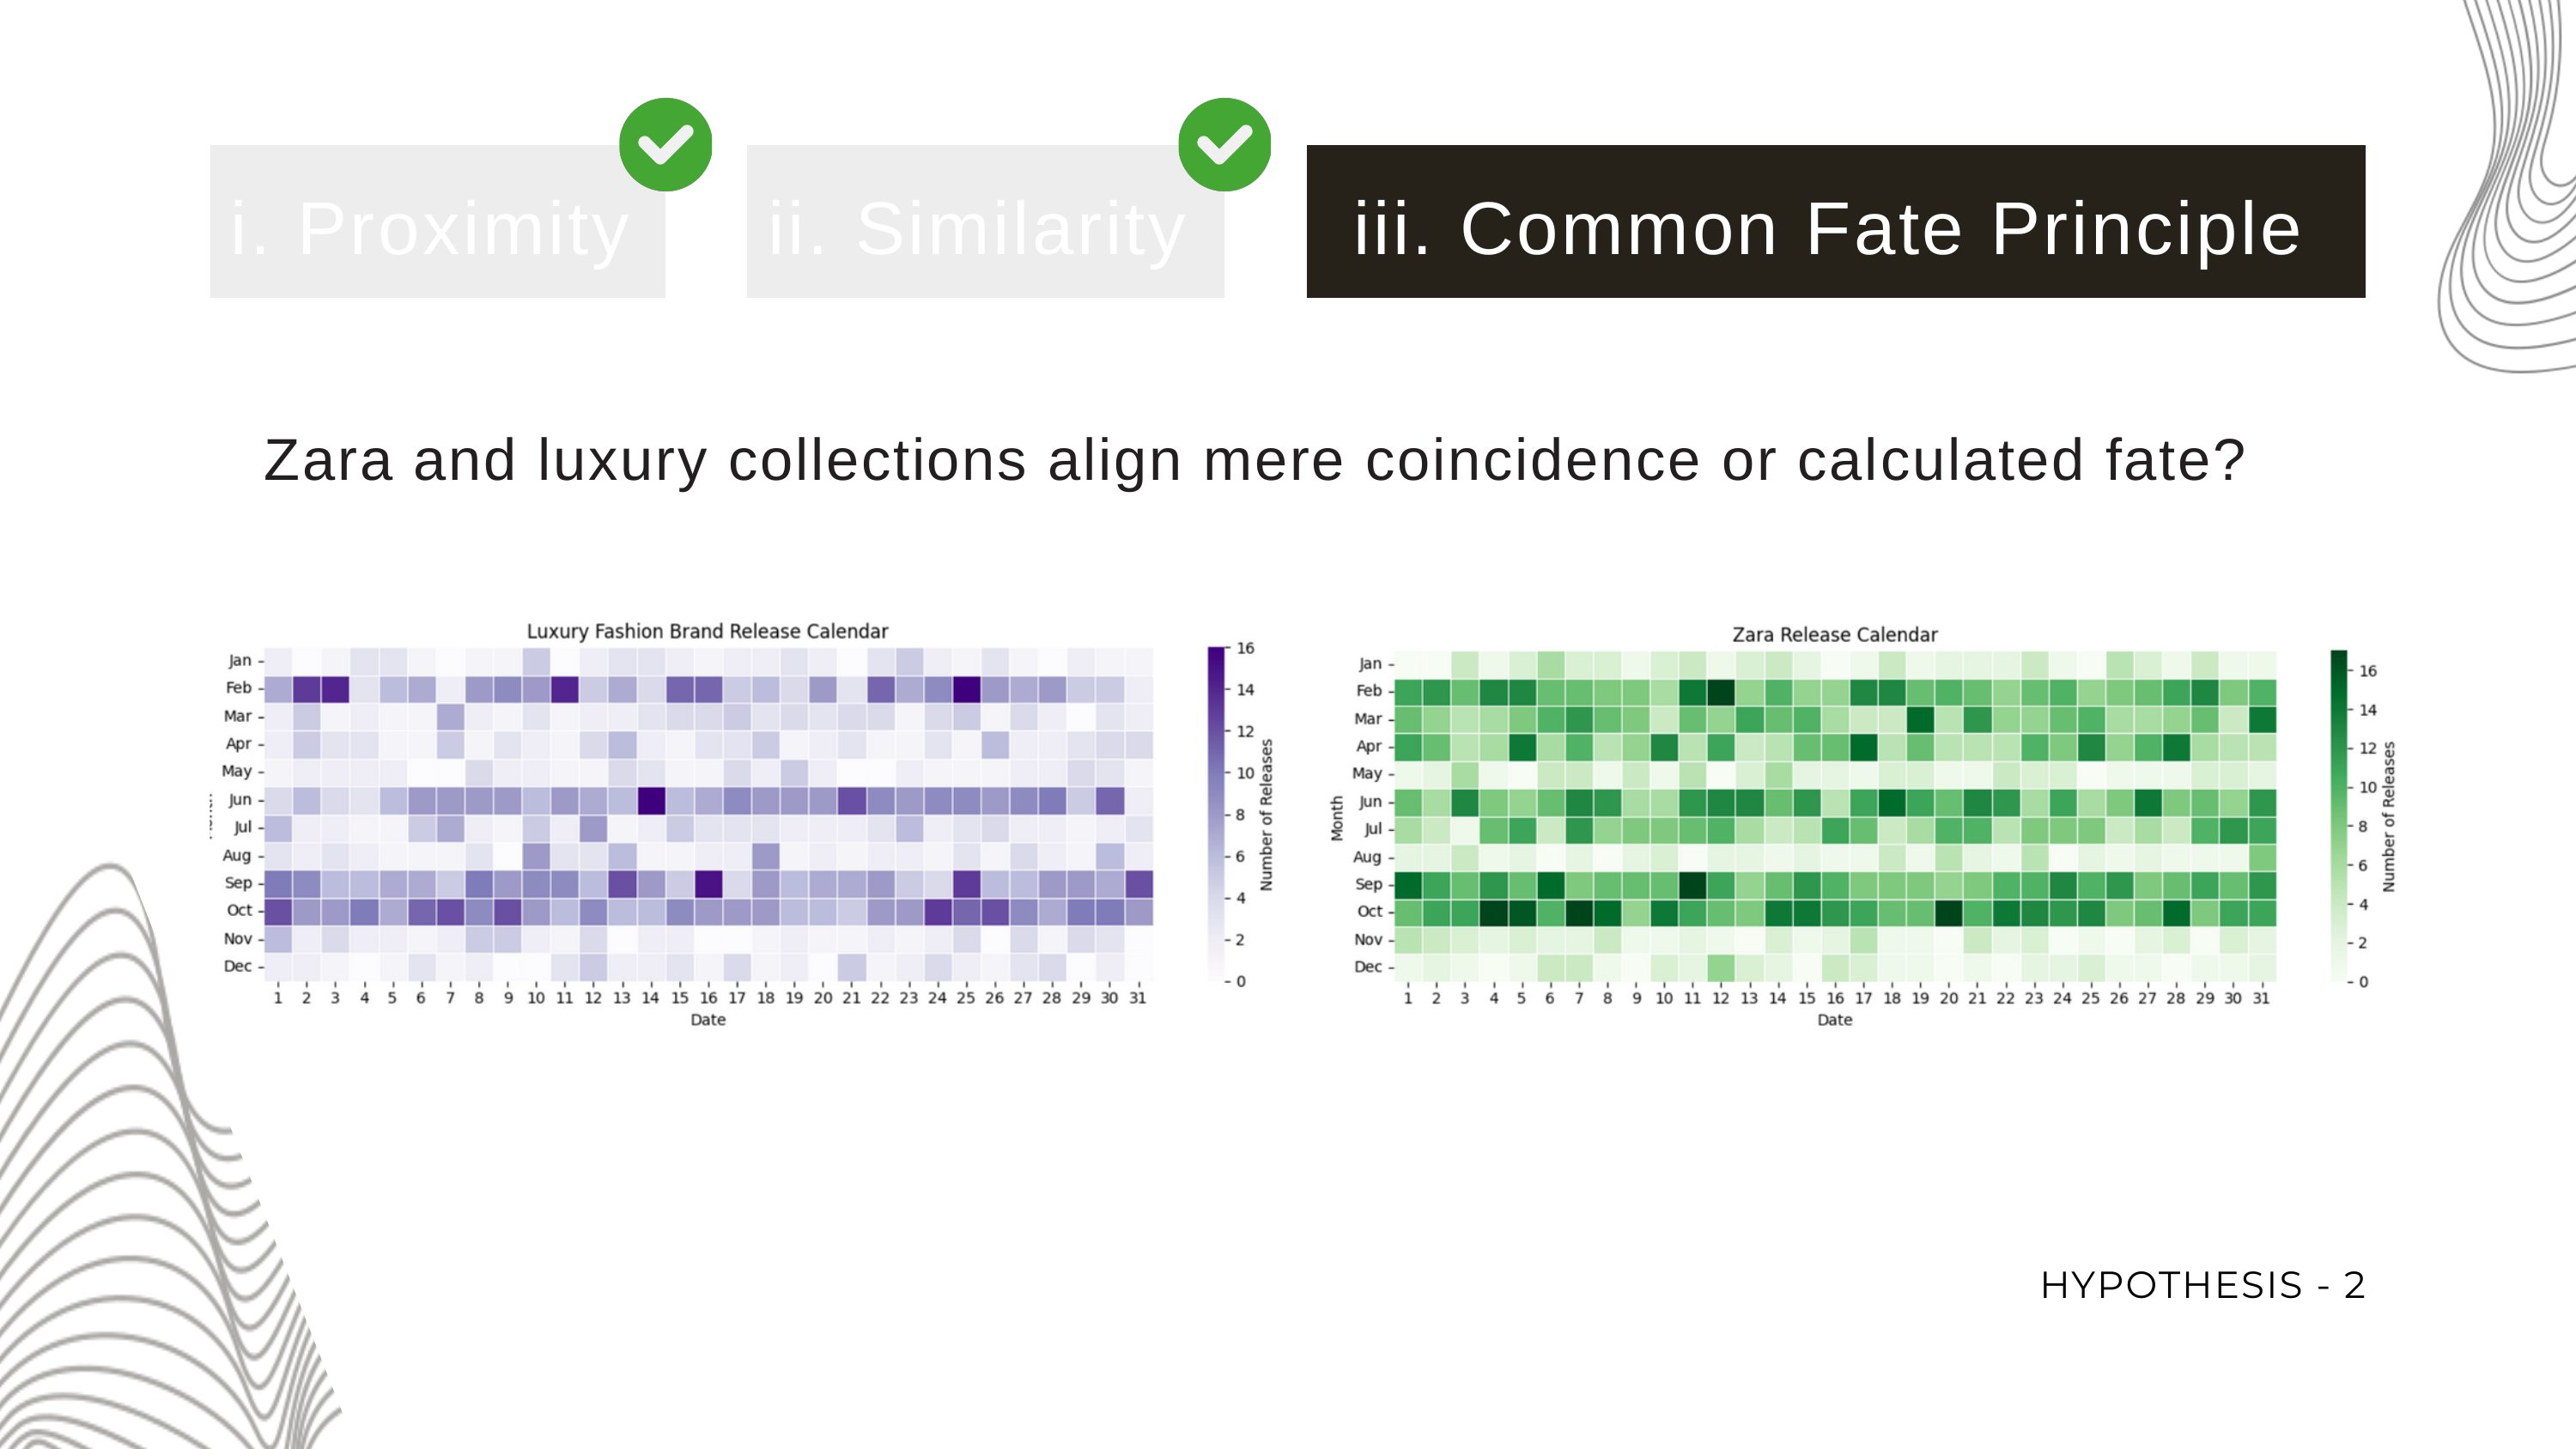

i. Proximity

ii. Similarity

iii. Common Fate Principle
Zara and luxury collections align mere coincidence or calculated fate?

HYPOTHESIS - 2